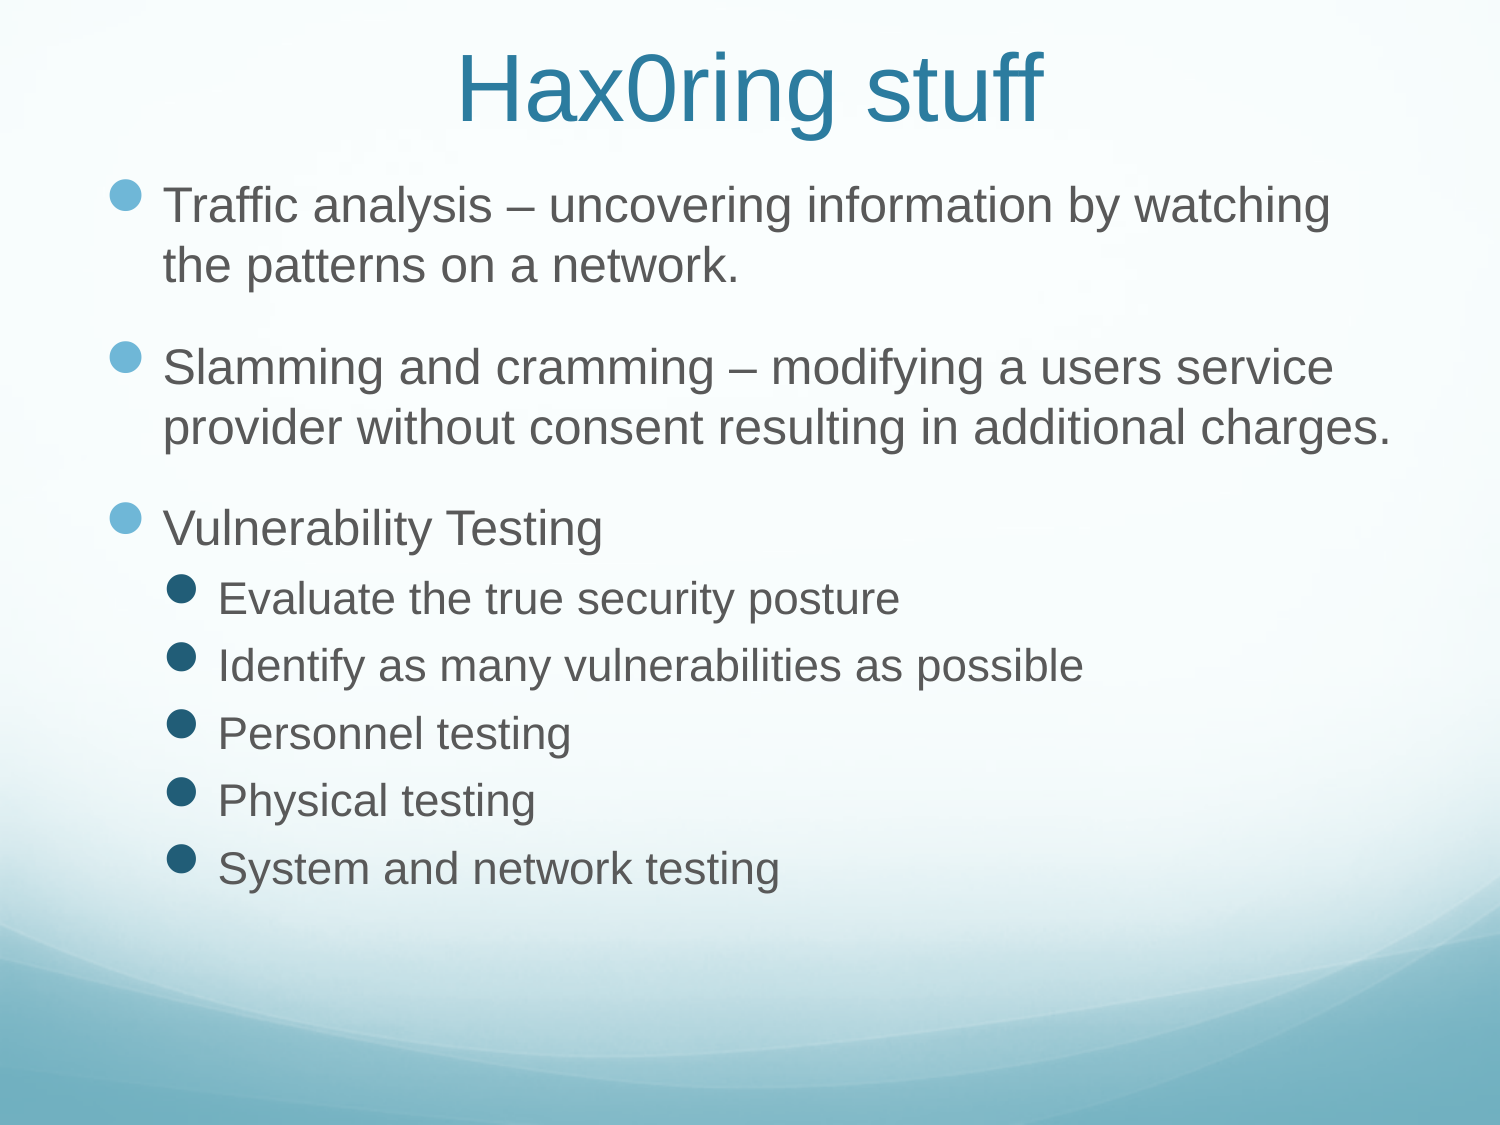

# Hax0ring stuff
Traffic analysis – uncovering information by watching the patterns on a network.
Slamming and cramming – modifying a users service provider without consent resulting in additional charges.
Vulnerability Testing
Evaluate the true security posture
Identify as many vulnerabilities as possible
Personnel testing
Physical testing
System and network testing